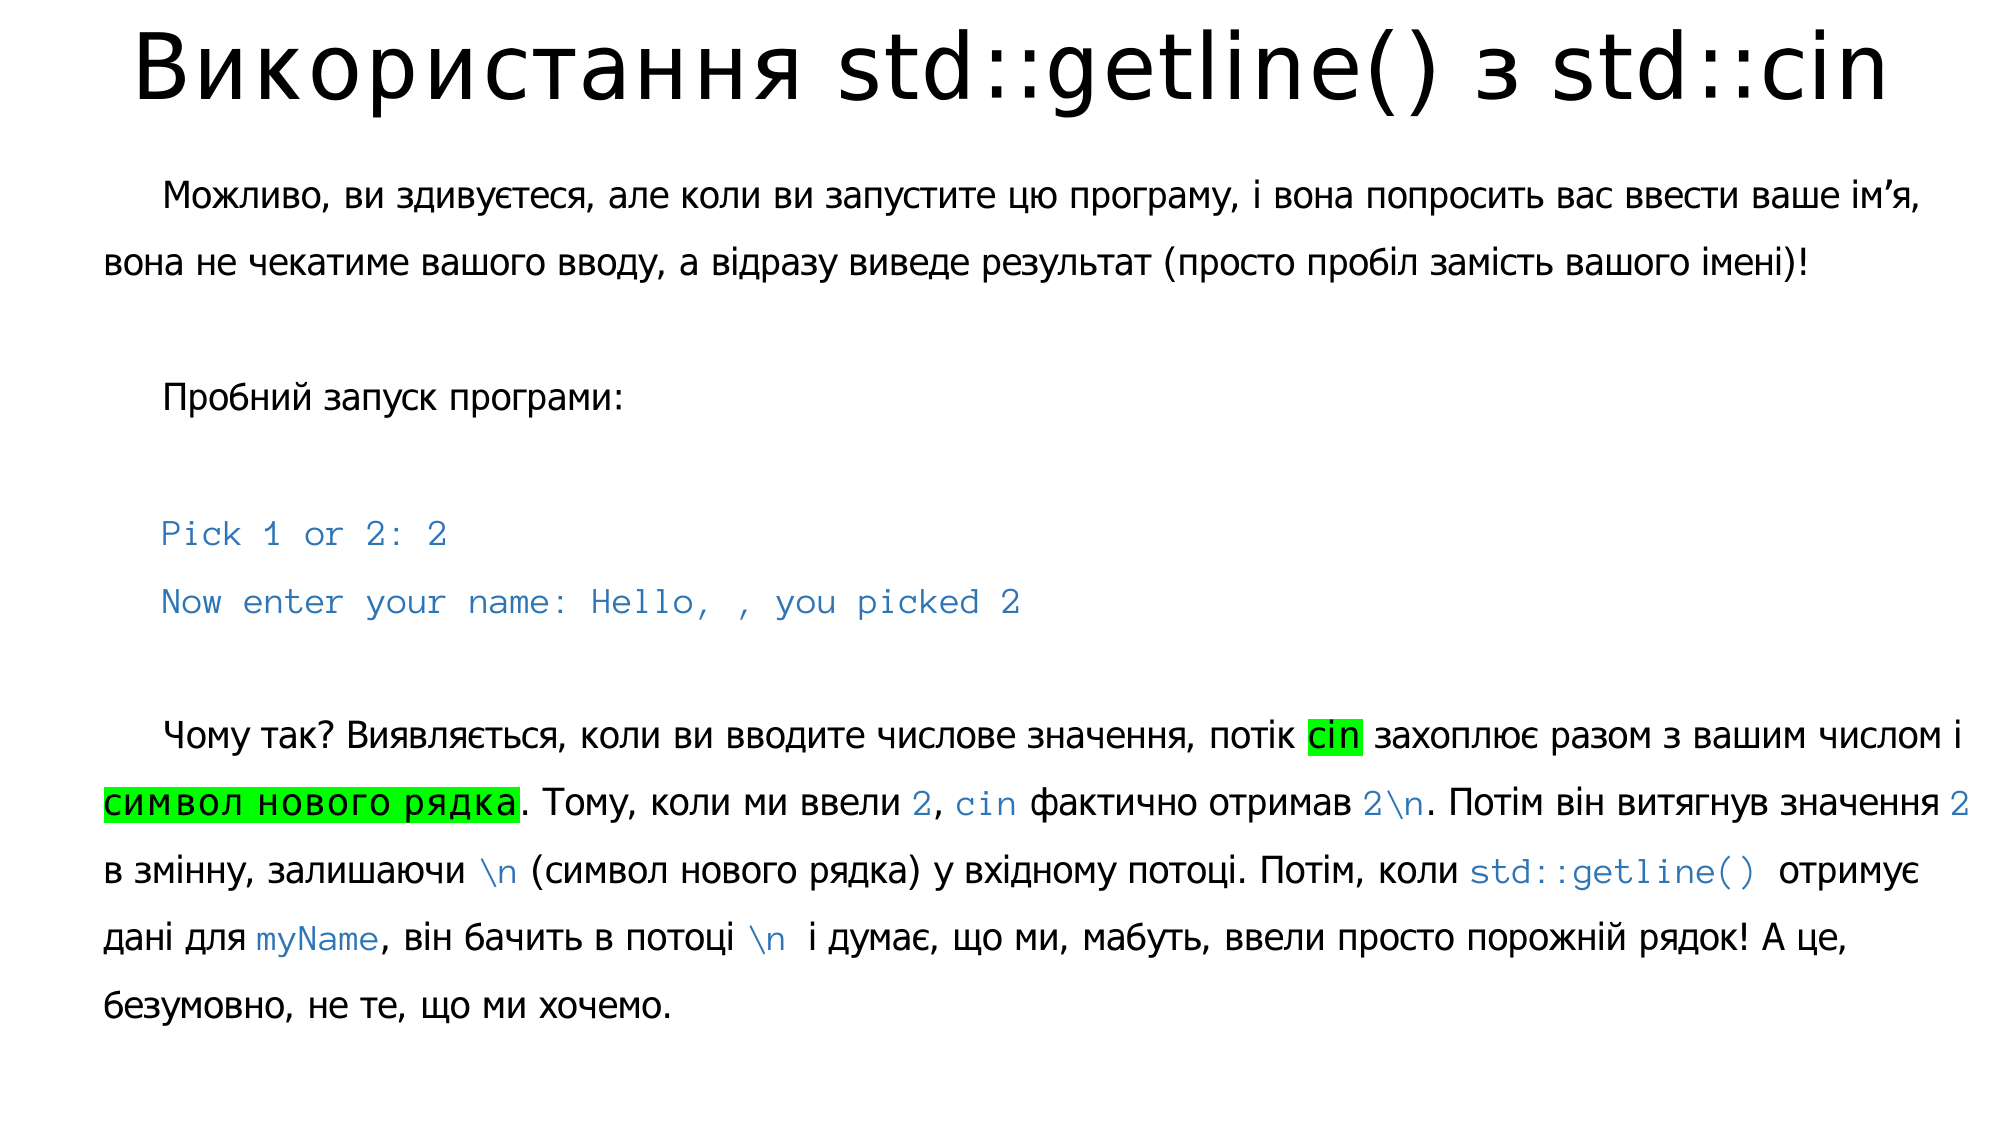

# Використання std::getline() з std::cin
Можливо, ви здивуєтеся, але коли ви запустите цю програму, і вона попросить вас ввести ваше ім’я, вона не чекатиме вашого вводу, а відразу виведе результат (просто пробіл замість вашого імені)!

Пробний запуск програми:

Pick 1 or 2: 2
Now enter your name: Hello, , you picked 2

Чому так? Виявляється, коли ви вводите числове значення, потік cin захоплює разом з вашим числом і символ нового рядка. Тому, коли ми ввели 2, cin фактично отримав 2\n. Потім він витягнув значення 2 в змінну, залишаючи \n (символ нового рядка) у вхідному потоці. Потім, коли std::getline() отримує дані для myName, він бачить в потоці \n і думає, що ми, мабуть, ввели просто порожній рядок! А це, безумовно, не те, що ми хочемо.